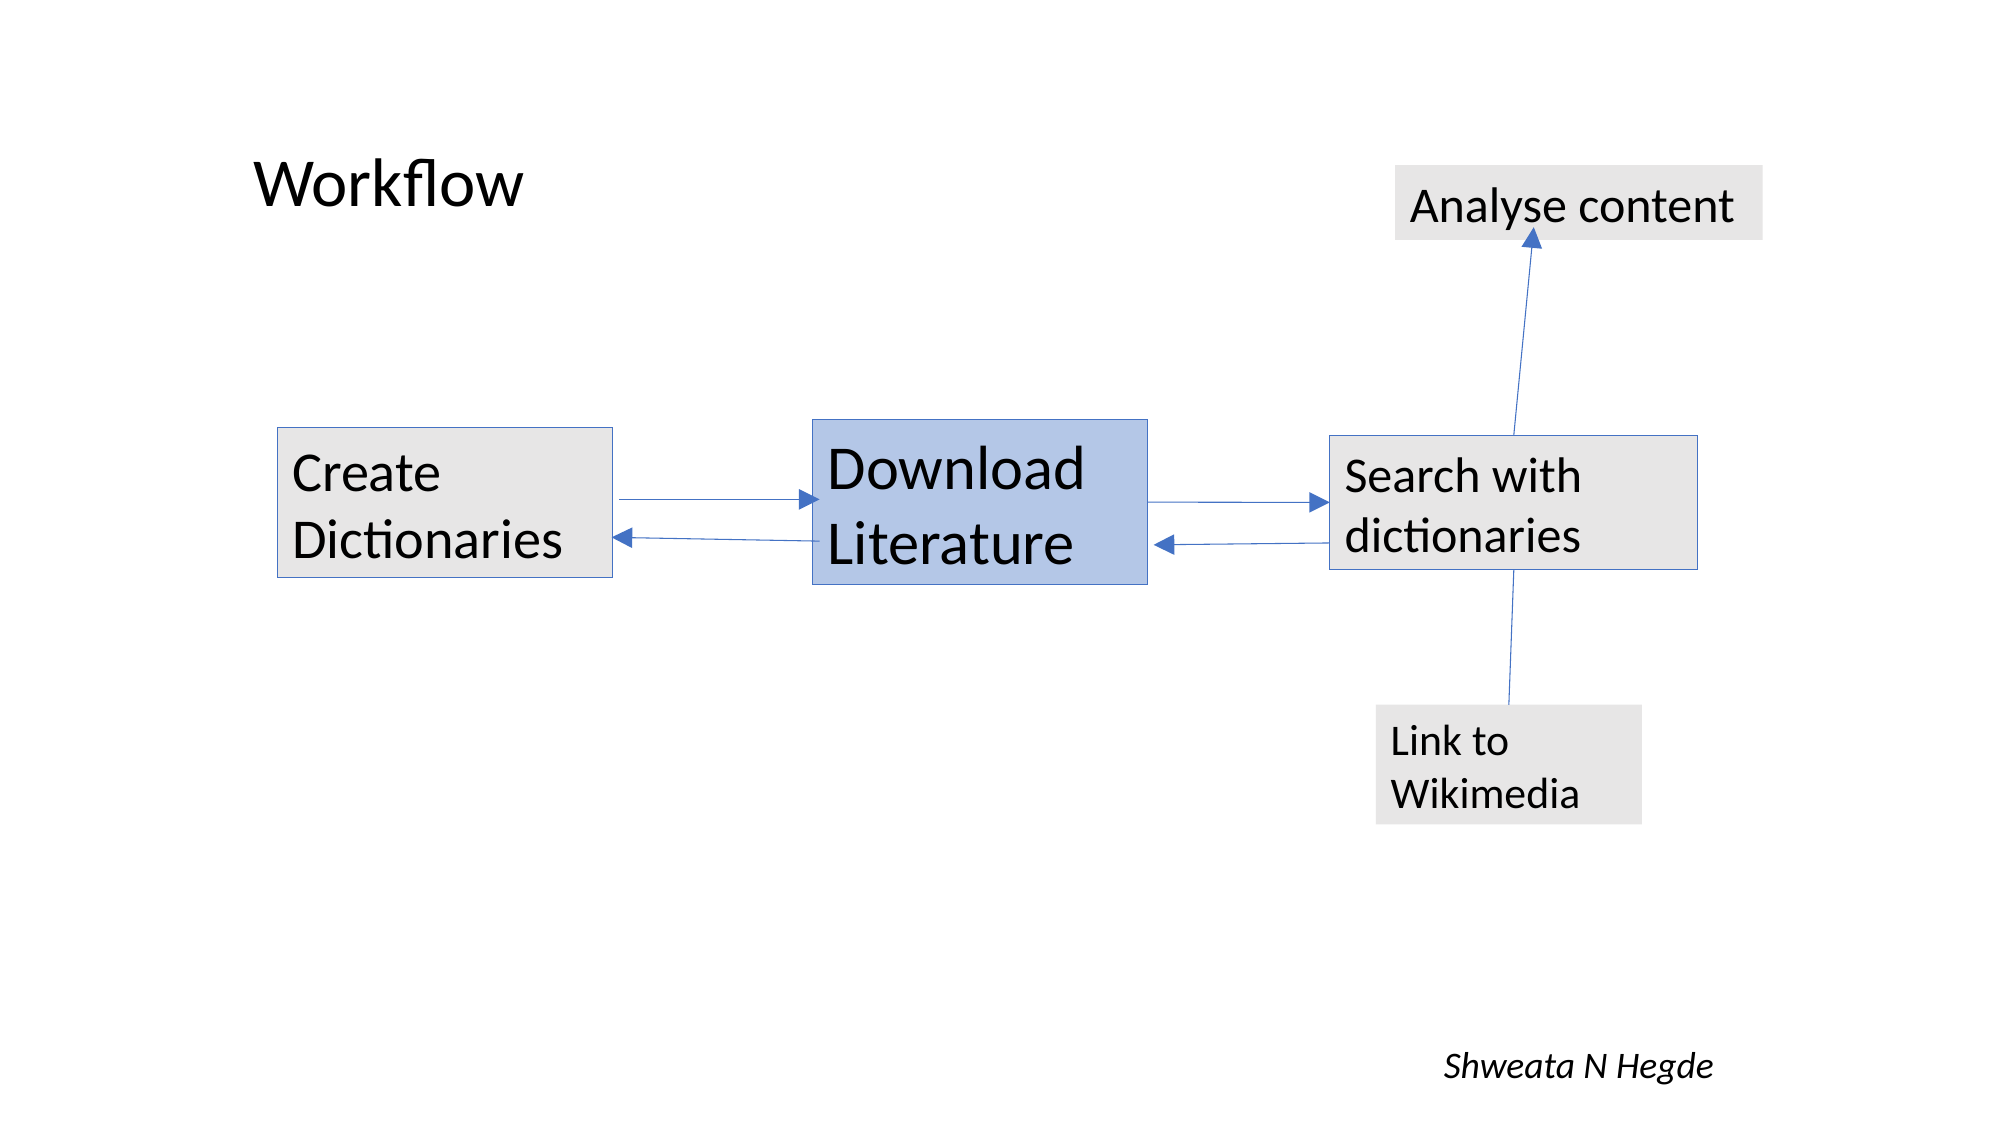

Workflow
Analyse content
Download Literature
Create Dictionaries
Search with dictionaries
Link to Wikimedia
Shweata N Hegde